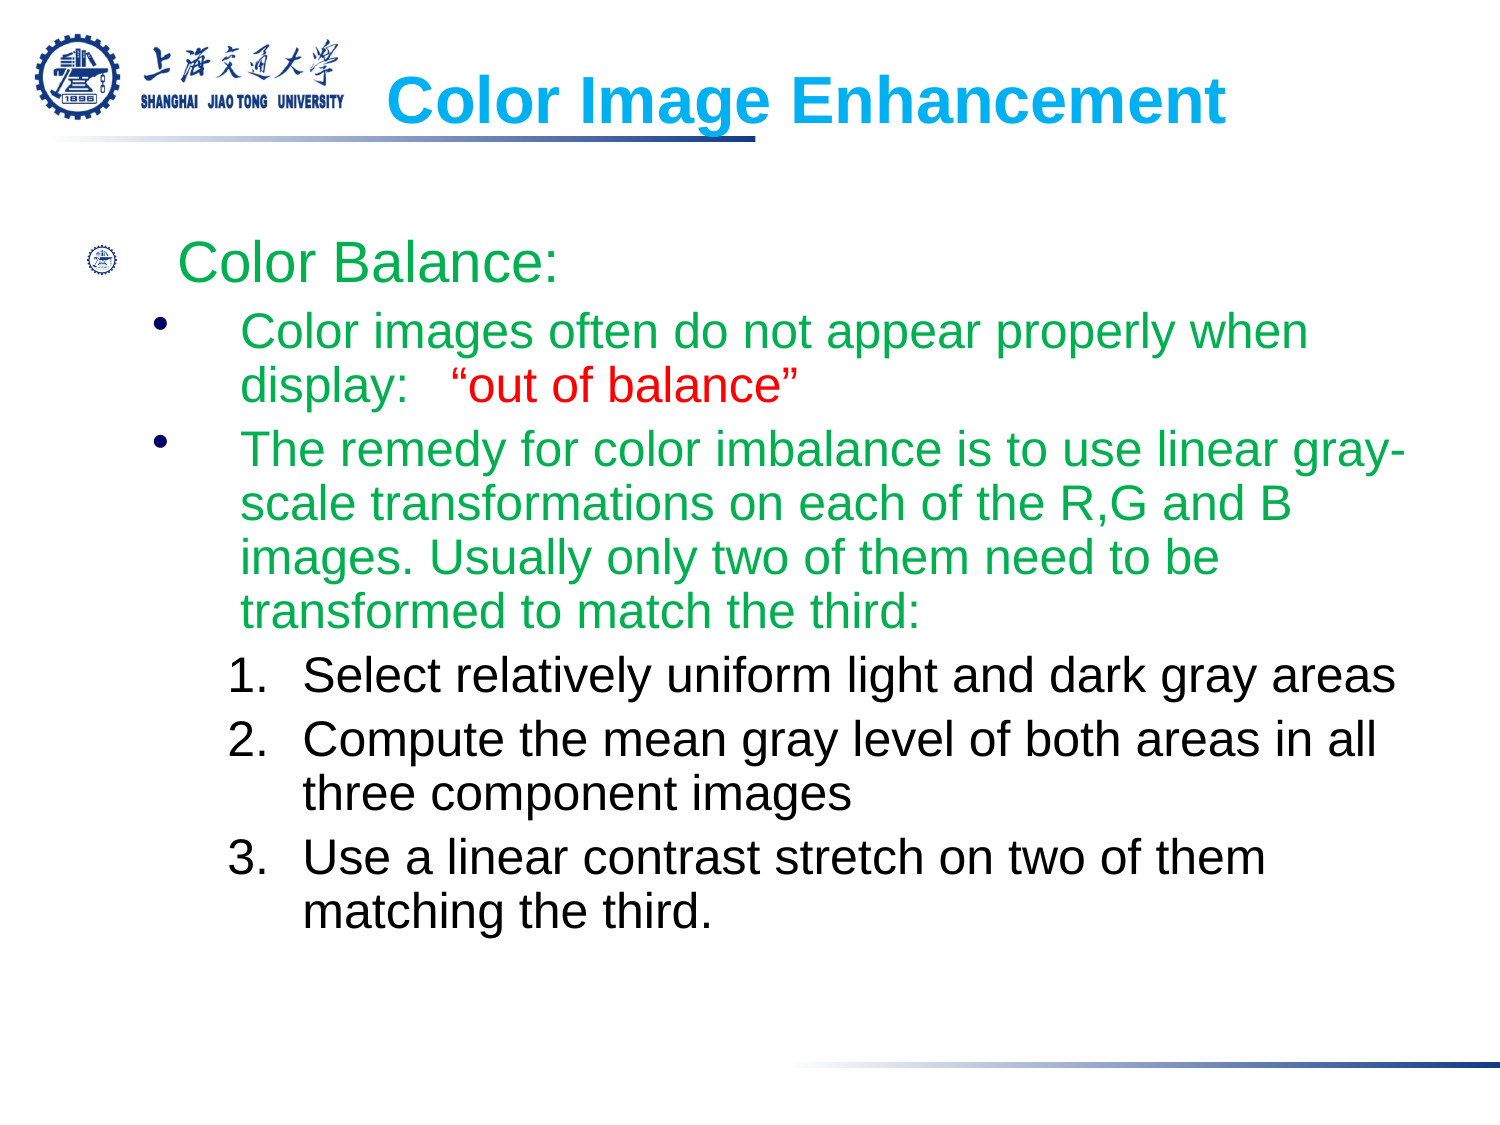

Color Image Enhancement
Color Balance:
Color images often do not appear properly when display:   “out of balance”
The remedy for color imbalance is to use linear gray-scale transformations on each of the R,G and B images. Usually only two of them need to be transformed to match the third:
Select relatively uniform light and dark gray areas
Compute the mean gray level of both areas in all three component images
Use a linear contrast stretch on two of them matching the third.